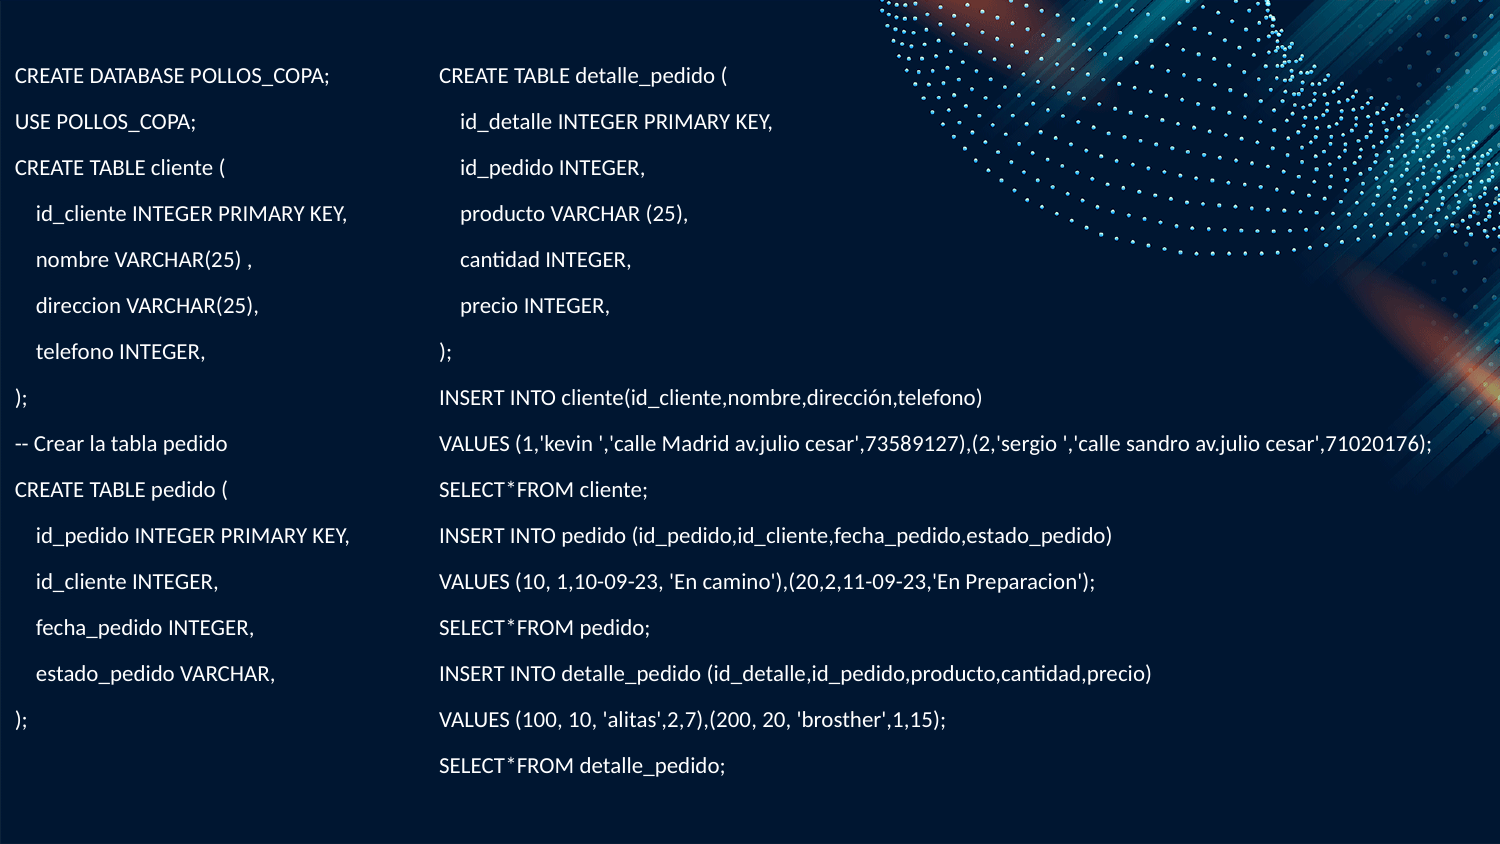

CREATE DATABASE POLLOS_COPA;
USE POLLOS_COPA;
CREATE TABLE cliente (
    id_cliente INTEGER PRIMARY KEY,
    nombre VARCHAR(25) ,
    direccion VARCHAR(25),
    telefono INTEGER,
);
-- Crear la tabla pedido
CREATE TABLE pedido (
    id_pedido INTEGER PRIMARY KEY,
    id_cliente INTEGER,
    fecha_pedido INTEGER,
    estado_pedido VARCHAR,
);
CREATE TABLE detalle_pedido (
    id_detalle INTEGER PRIMARY KEY,
    id_pedido INTEGER,
    producto VARCHAR (25),
    cantidad INTEGER,
    precio INTEGER,
);
INSERT INTO cliente(id_cliente,nombre,dirección,telefono)
VALUES (1,'kevin ','calle Madrid av.julio cesar',73589127),(2,'sergio ','calle sandro av.julio cesar',71020176);
SELECT*FROM cliente;
INSERT INTO pedido (id_pedido,id_cliente,fecha_pedido,estado_pedido)
VALUES (10, 1,10-09-23, 'En camino'),(20,2,11-09-23,'En Preparacion');
SELECT*FROM pedido;
INSERT INTO detalle_pedido (id_detalle,id_pedido,producto,cantidad,precio)
VALUES (100, 10, 'alitas',2,7),(200, 20, 'brosther',1,15);
SELECT*FROM detalle_pedido;